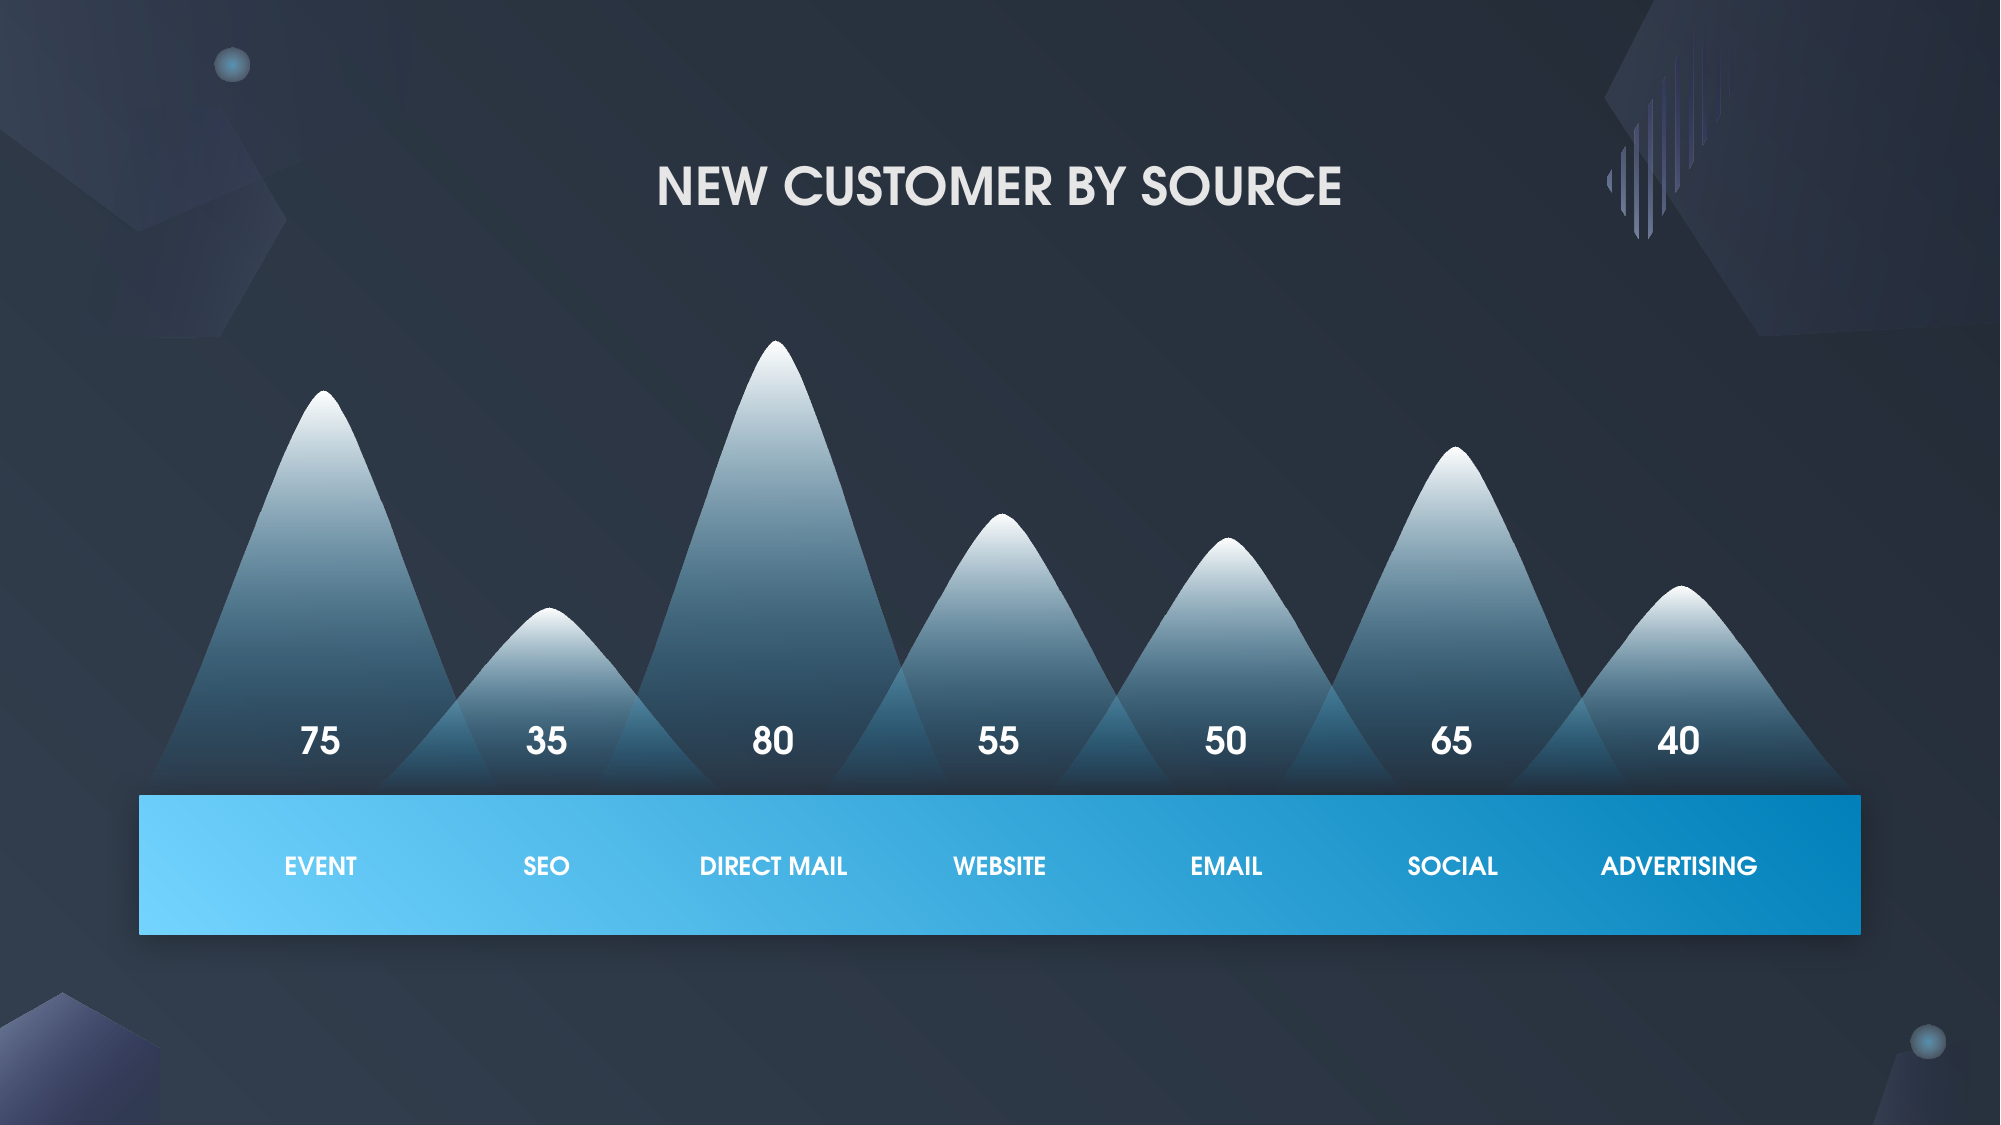

NEW CUSTOMER BY SOURCE

75
35
80
55
50
65
40

EVENT
SEO
DIRECT MAIL
WEBSITE
EMAIL
SOCIAL
ADVERTISING